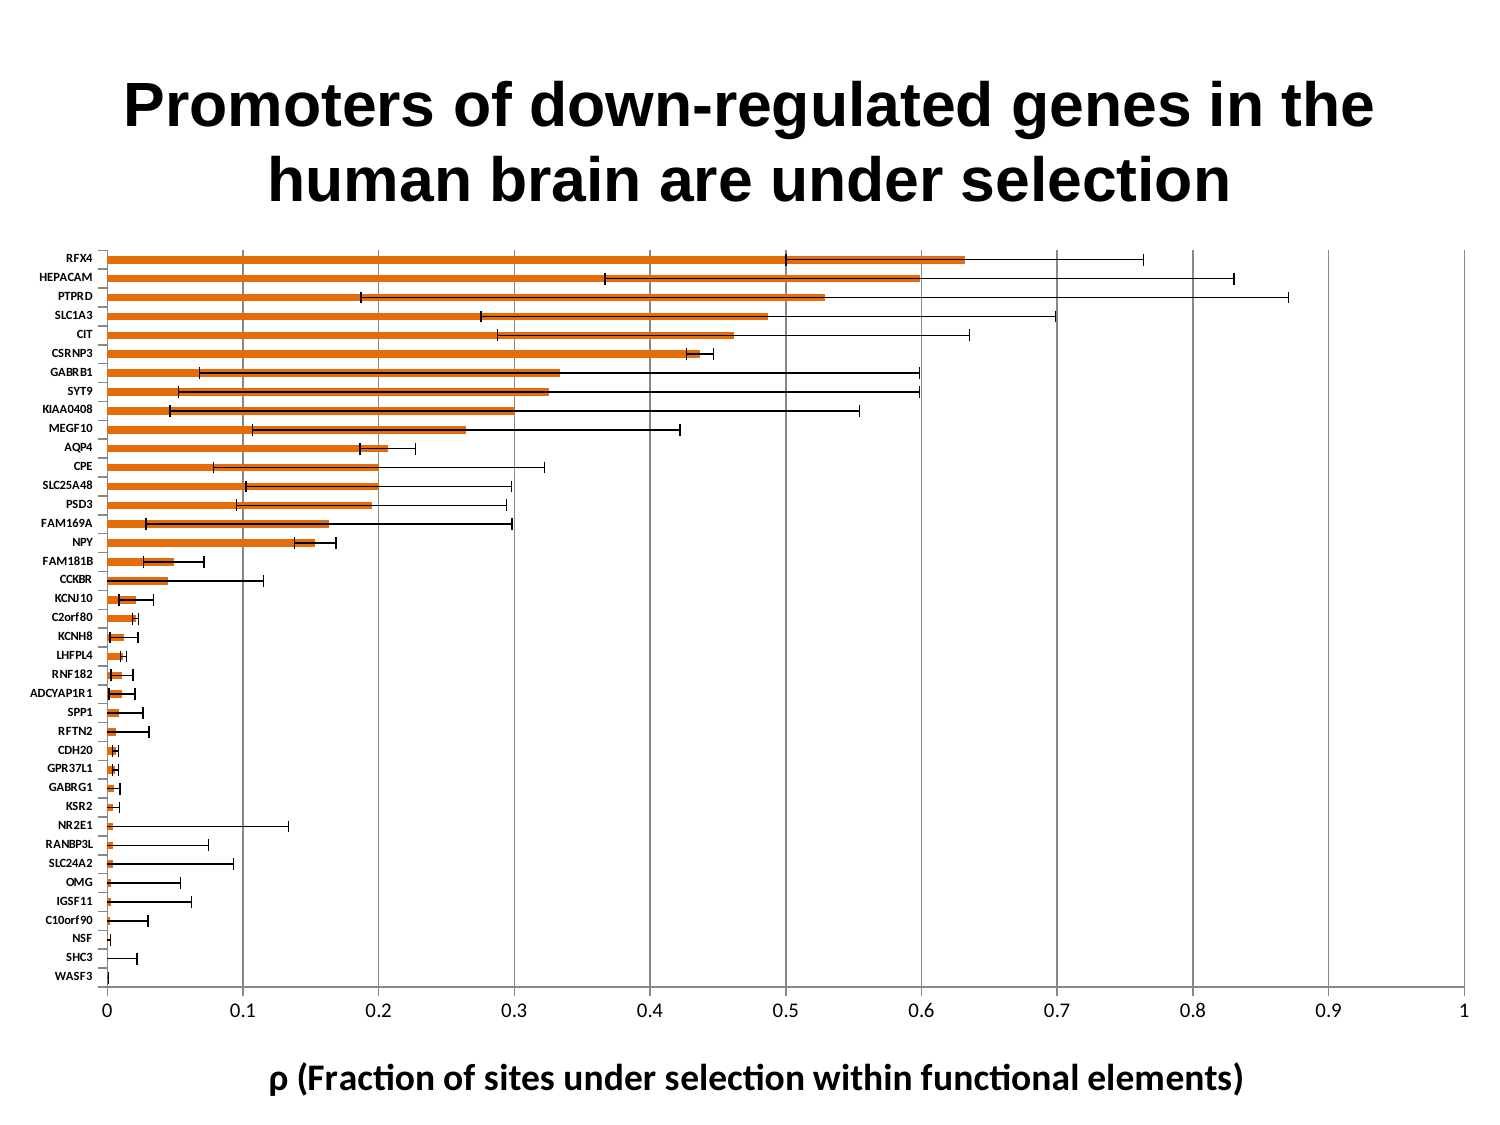

# Promoters of down-regulated genes in the human brain are under selection

### Chart

| Category |  |
|---|---|
| WASF3 | 0.00018 |
| SHC3 | 0.000794 |
| NSF | 0.000811 |
| C10orf90 | 0.001671 |
| IGSF11 | 0.002562 |
| OMG | 0.002874 |
| SLC24A2 | 0.003871 |
| RANBP3L | 0.004031 |
| NR2E1 | 0.004224 |
| KSR2 | 0.004349 |
| GABRG1 | 0.004573 |
| GPR37L1 | 0.006015 |
| CDH20 | 0.006074 |
| RFTN2 | 0.006145 |
| SPP1 | 0.008602 |
| ADCYAP1R1 | 0.010751 |
| RNF182 | 0.010877 |
| LHFPL4 | 0.011953 |
| KCNH8 | 0.012388 |
| C2orf80 | 0.020815 |
| KCNJ10 | 0.021374 |
| CCKBR | 0.044939 |
| FAM181B | 0.049063 |
| NPY | 0.153183 |
| FAM169A | 0.163371 |
| PSD3 | 0.194701 |
| SLC25A48 | 0.199992 |
| CPE | 0.200245 |
| AQP4 | 0.206781 |
| MEGF10 | 0.264513 |
| KIAA0408 | 0.300204 |
| SYT9 | 0.325478 |
| GABRB1 | 0.333274 |
| CSRNP3 | 0.436676 |
| CIT | 0.461479 |
| SLC1A3 | 0.487045 |
| PTPRD | 0.528577 |
| HEPACAM | 0.598562 |
| RFX4 | 0.631692 |